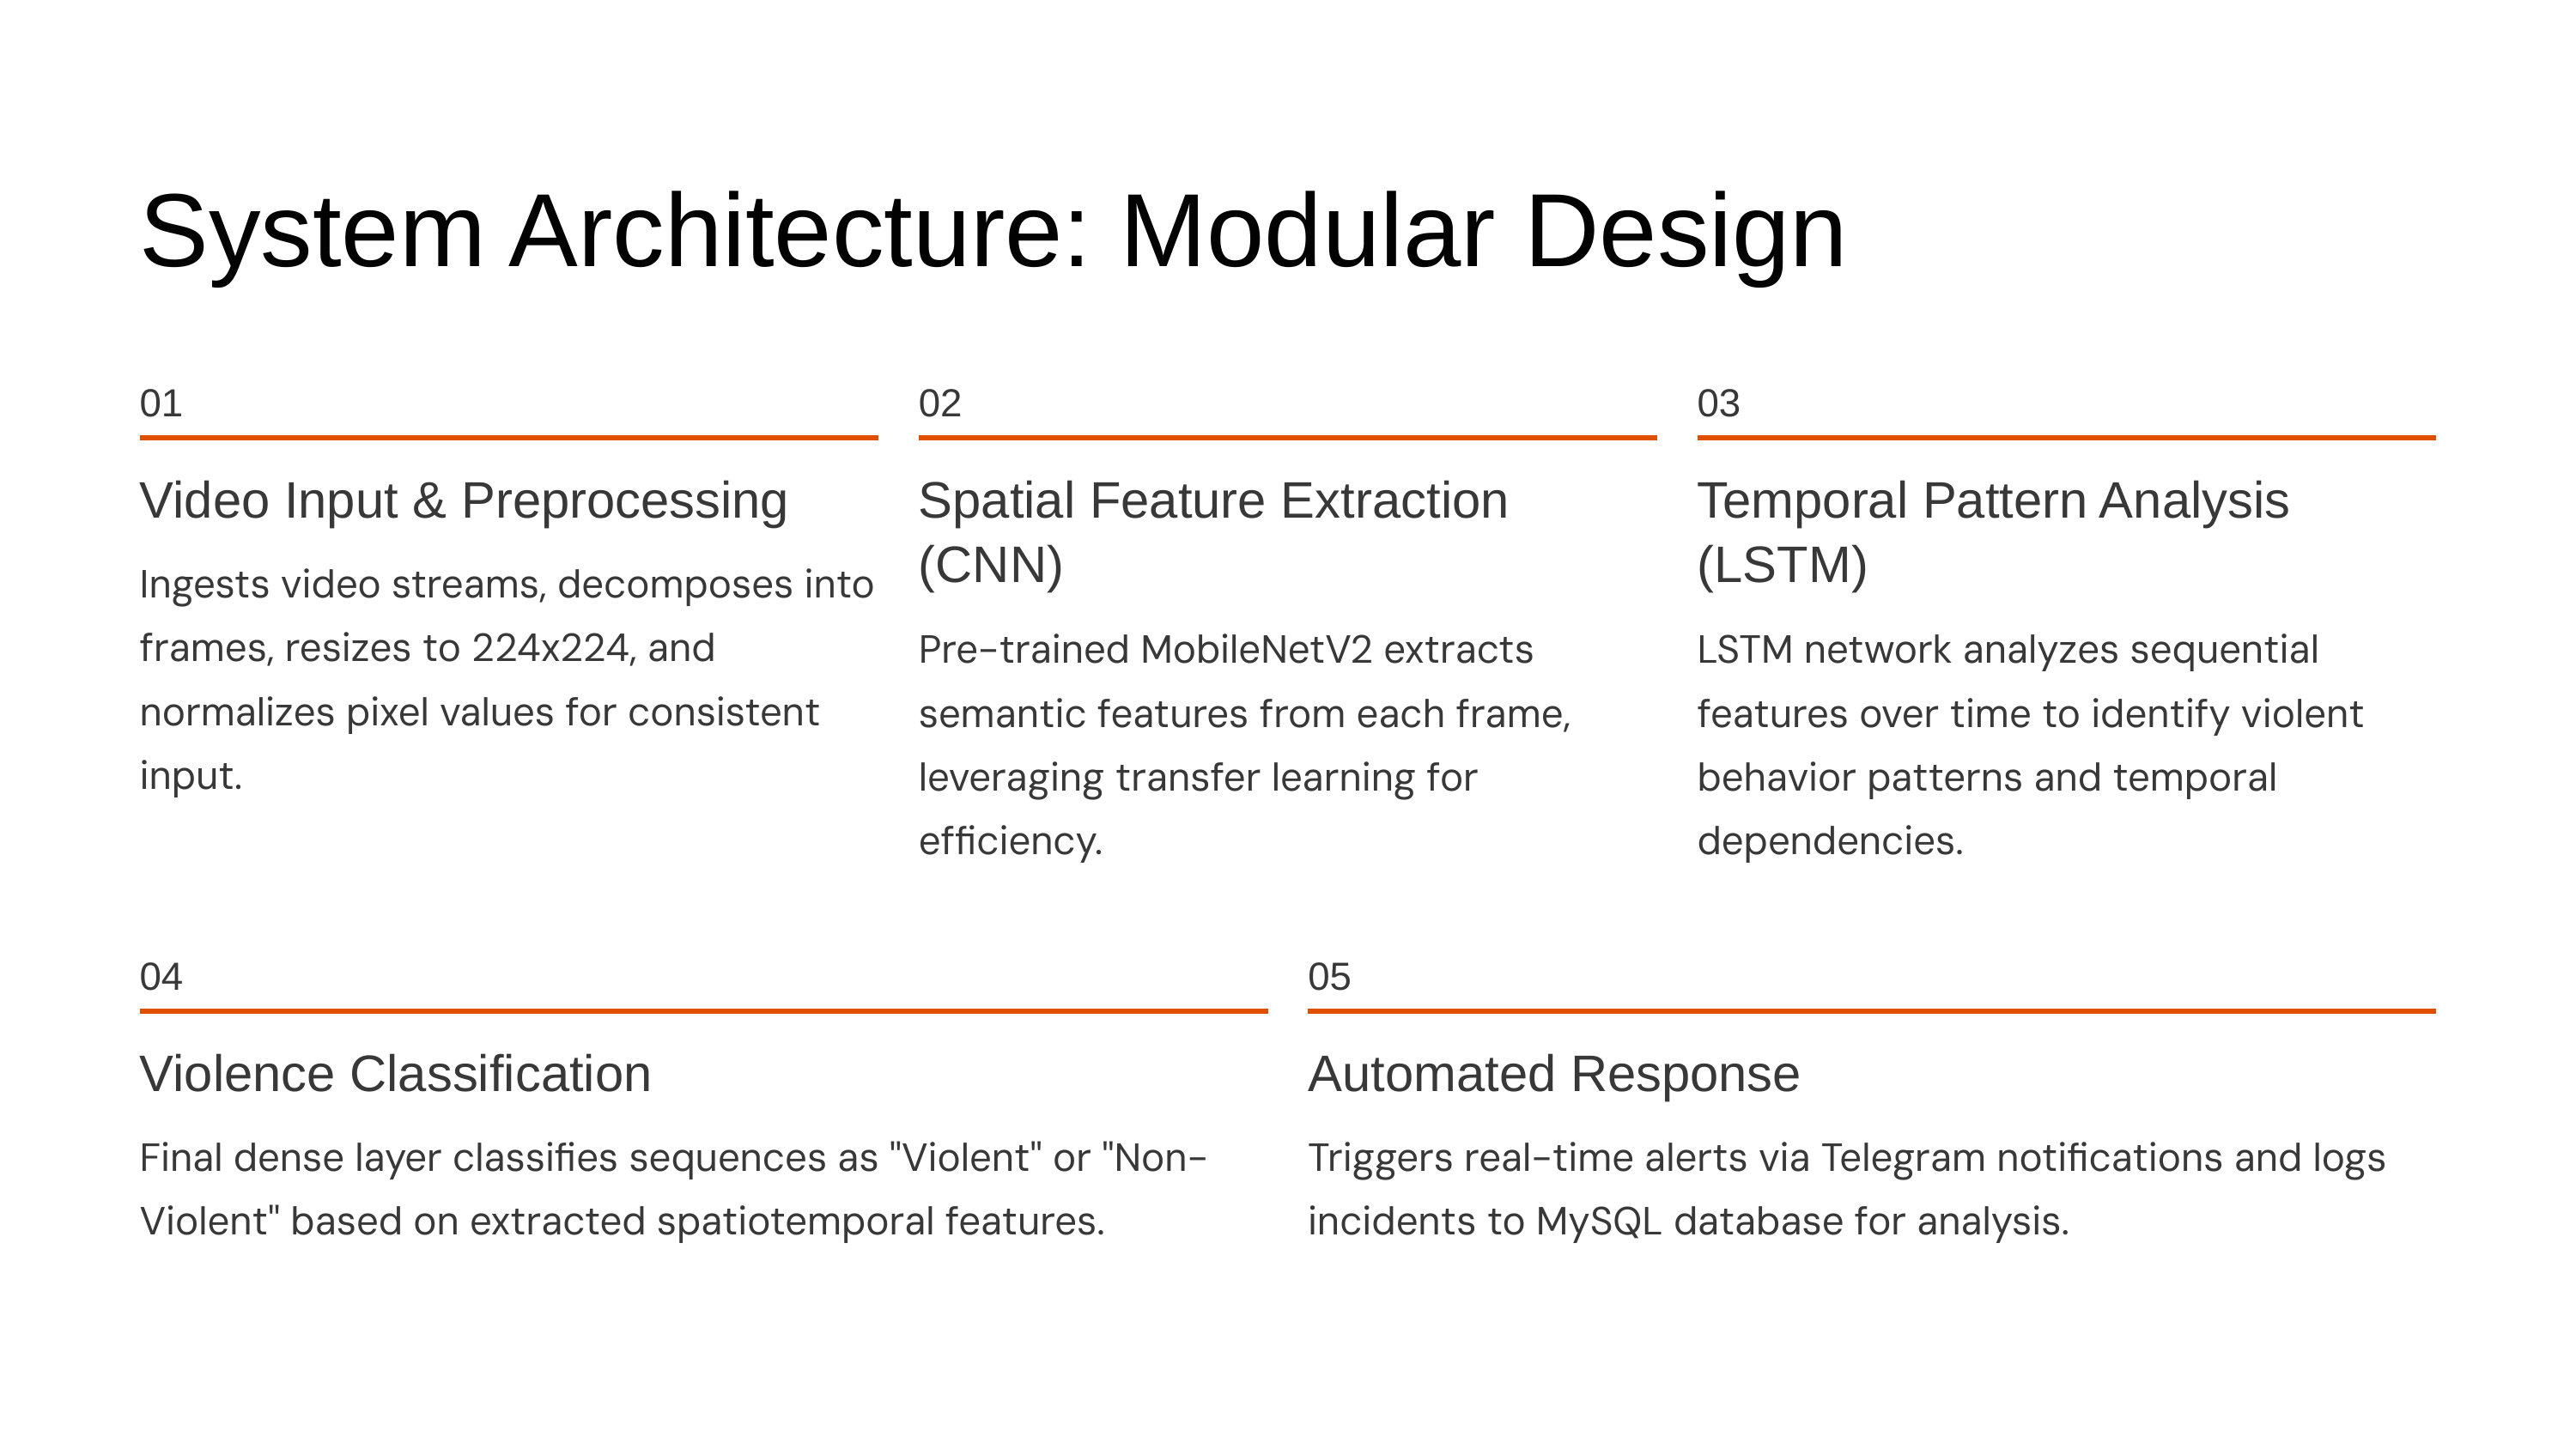

System Architecture: Modular Design
01
02
03

Video Input & Preprocessing
Spatial Feature Extraction (CNN)
Temporal Pattern Analysis (LSTM)
Ingests video streams, decomposes into frames, resizes to 224x224, and normalizes pixel values for consistent input.
Pre-trained MobileNetV2 extracts semantic features from each frame, leveraging transfer learning for efficiency.
LSTM network analyzes sequential features over time to identify violent behavior patterns and temporal dependencies.
04
05

Violence Classification
Automated Response
Final dense layer classifies sequences as "Violent" or "Non-Violent" based on extracted spatiotemporal features.
Triggers real-time alerts via Telegram notifications and logs incidents to MySQL database for analysis.